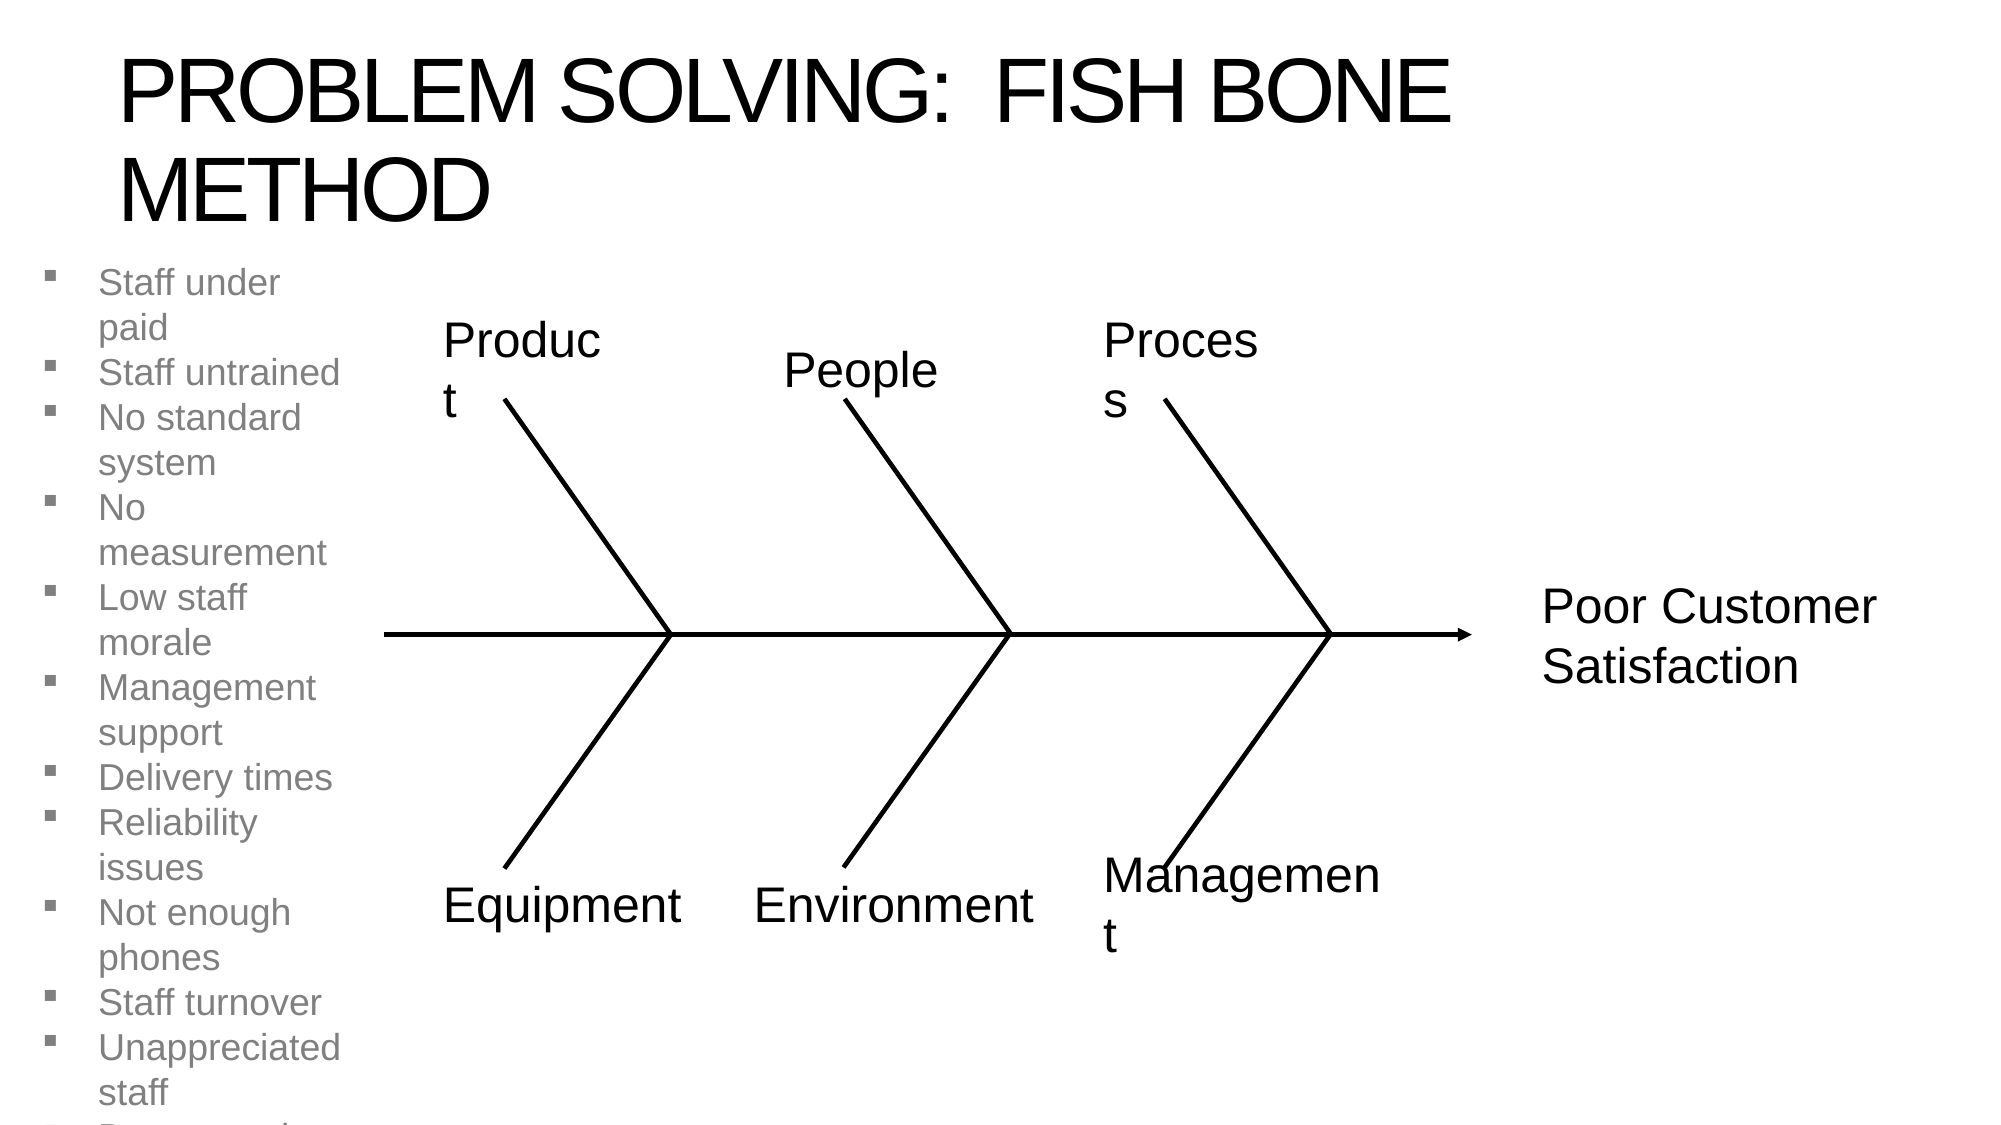

# PROBLEM SOLVING:  FISH BONE METHOD
Staff under paid
Staff untrained
No standard system
No measurement
Low staff morale
Management support
Delivery times
Reliability issues
Not enough phones
Staff turnover
Unappreciated staff
Demo numbers
Parking

Product
People
Process
Poor Customer Satisfaction
Equipment
Environment
Management